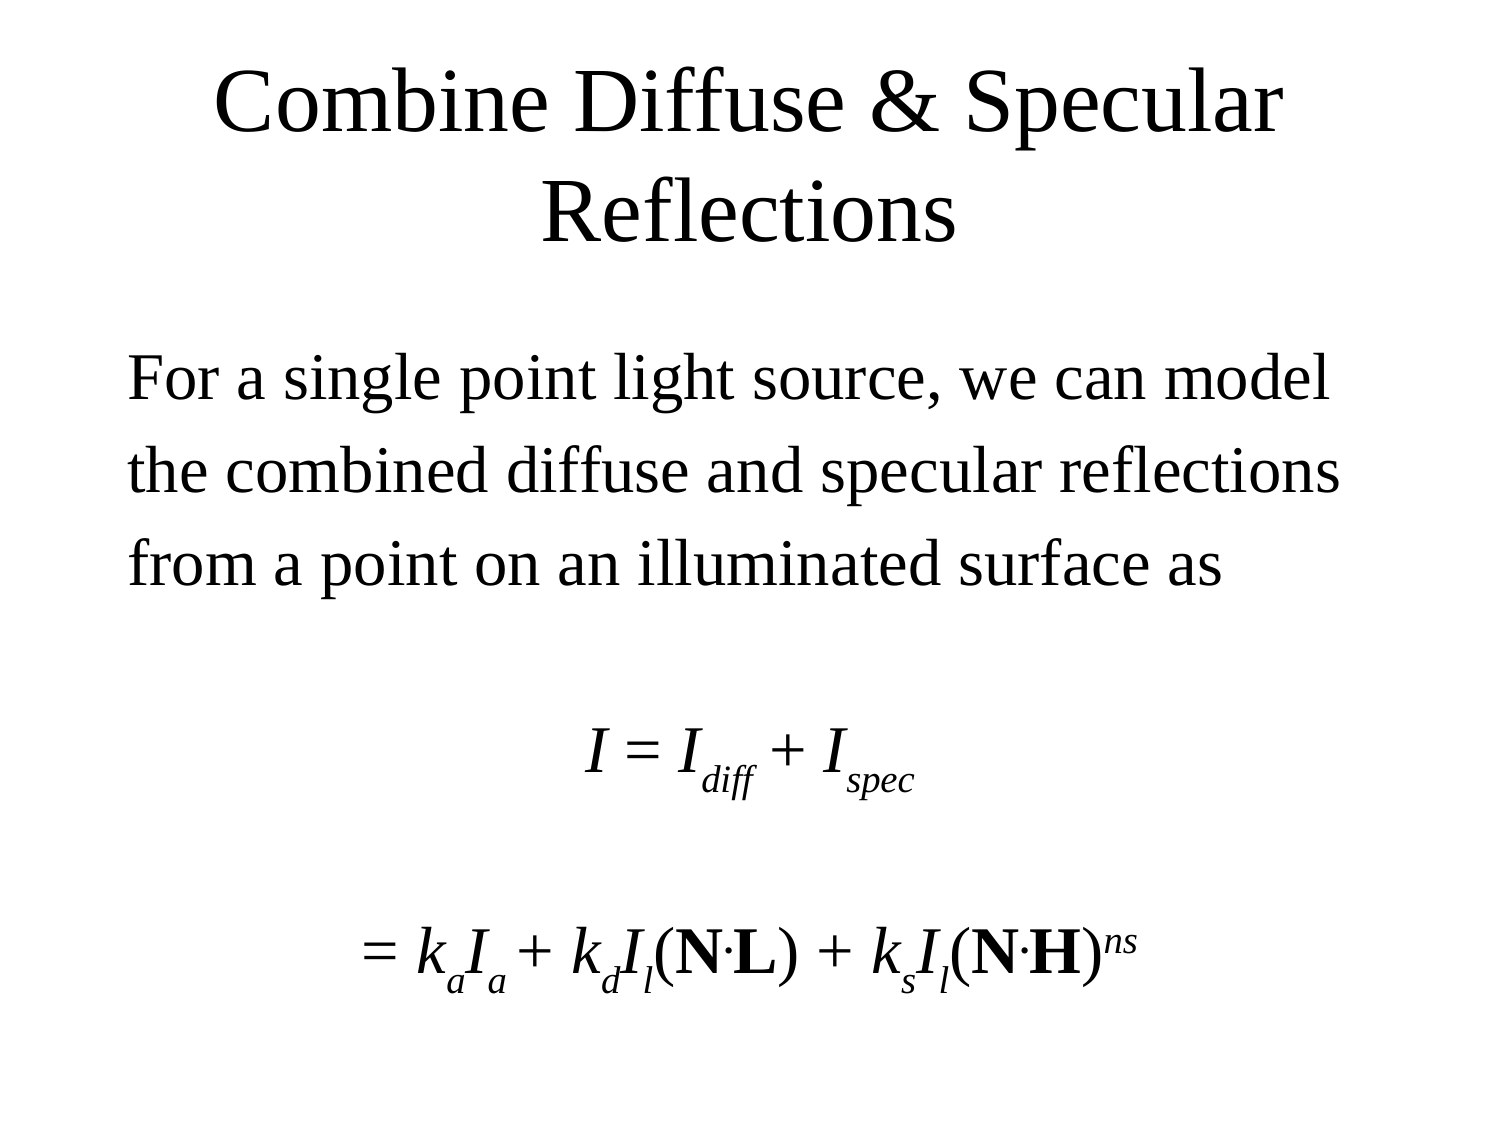

# Combine Diffuse & Specular Reflections
For a single point light source, we can model
the combined diffuse and specular reflections
from a point on an illuminated surface as

I = Idiff + Ispec

= kaIa + kdIl(N.L) + ksIl(N.H)ns